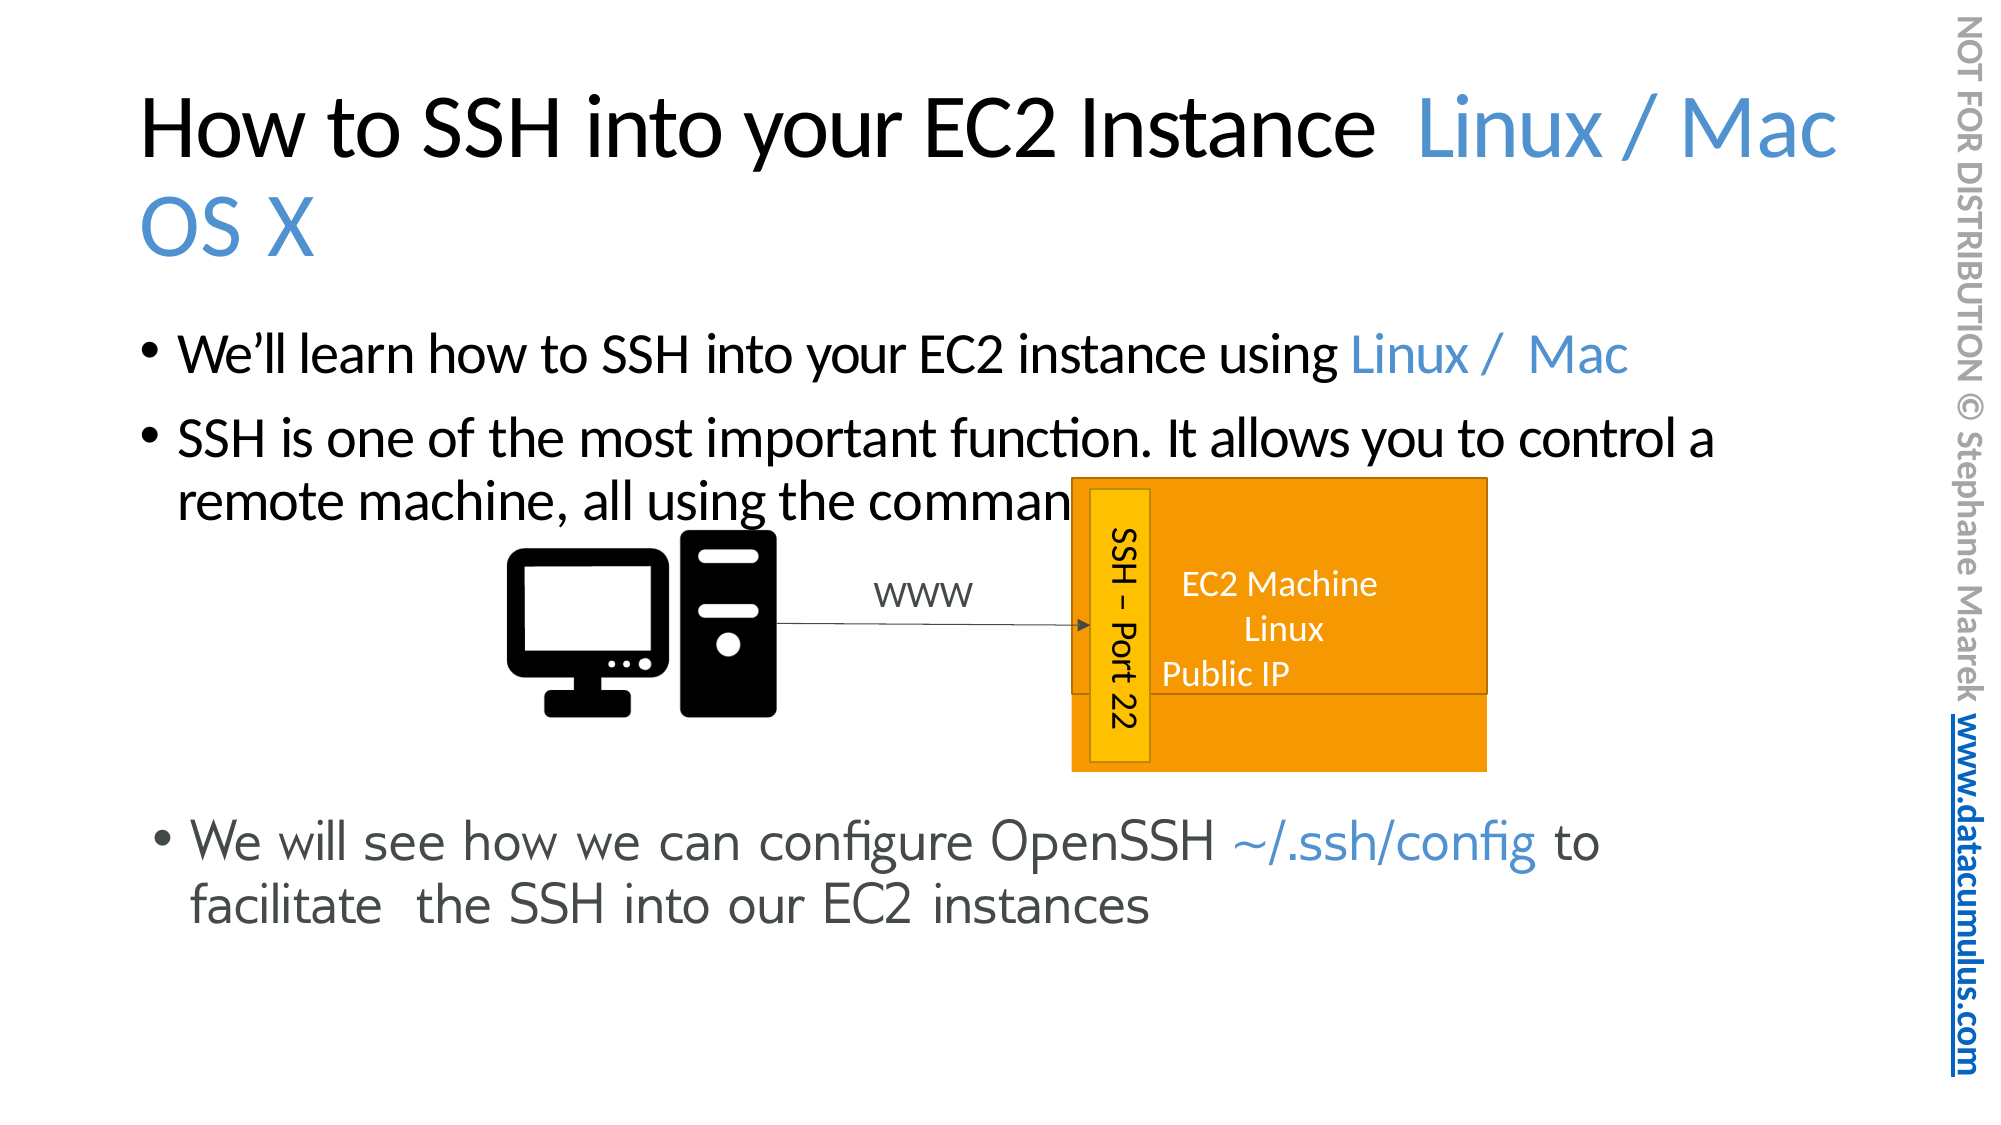

NOT FOR DISTRIBUTION © Stephane Maarek www.datacumulus.com
# How to SSH into your EC2 Instance  Linux / Mac OS X
We’ll learn how to SSH into your EC2 instance using Linux / Mac
SSH is one of the most important function. It allows you to control a  remote machine, all using the command line.

EC2 Machine  Linux
Public IP

SSH – Port 22
WWW

We will see how we can configure OpenSSH ~/.ssh/config to facilitate  the SSH into our EC2 instances
© Stephane Maarek